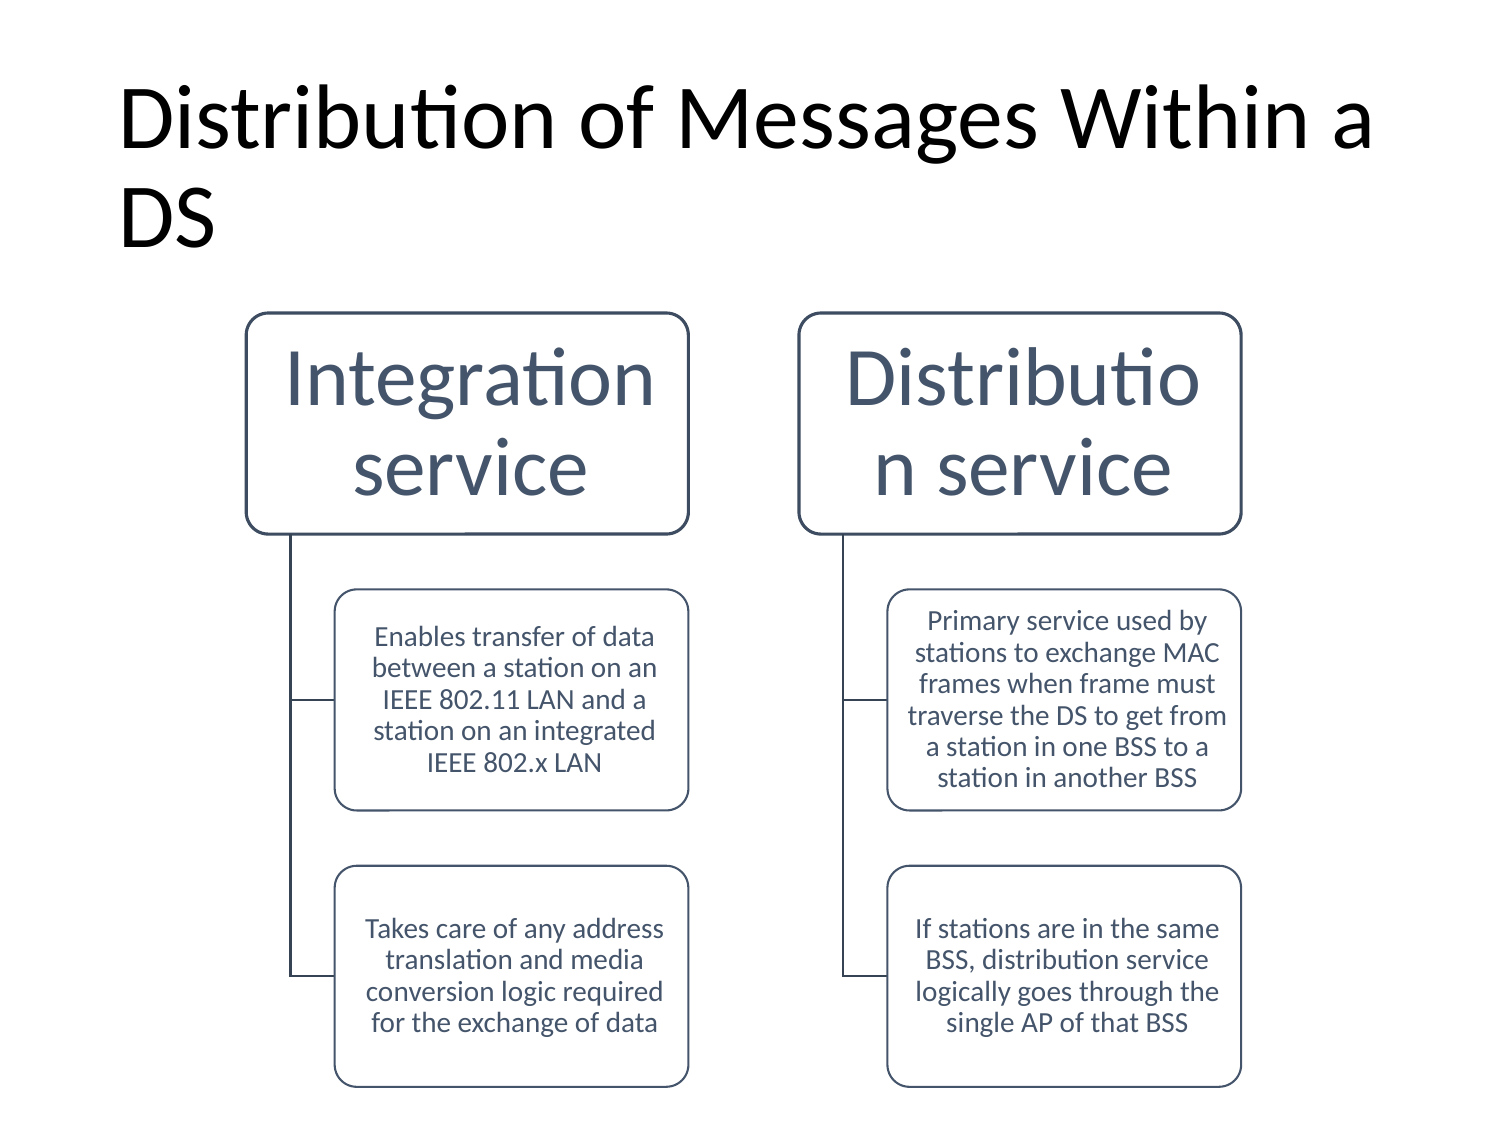

# Distribution of Messages Within a DS
Integration service
Enables transfer of data between a station on an IEEE 802.11 LAN and a station on an integrated IEEE 802.x LAN
Takes care of any address translation and media conversion logic required for the exchange of data
Distribution service
Primary service used by stations to exchange MAC frames when frame must traverse the DS to get from a station in one BSS to a station in another BSS
If stations are in the same BSS, distribution service logically goes through the single AP of that BSS